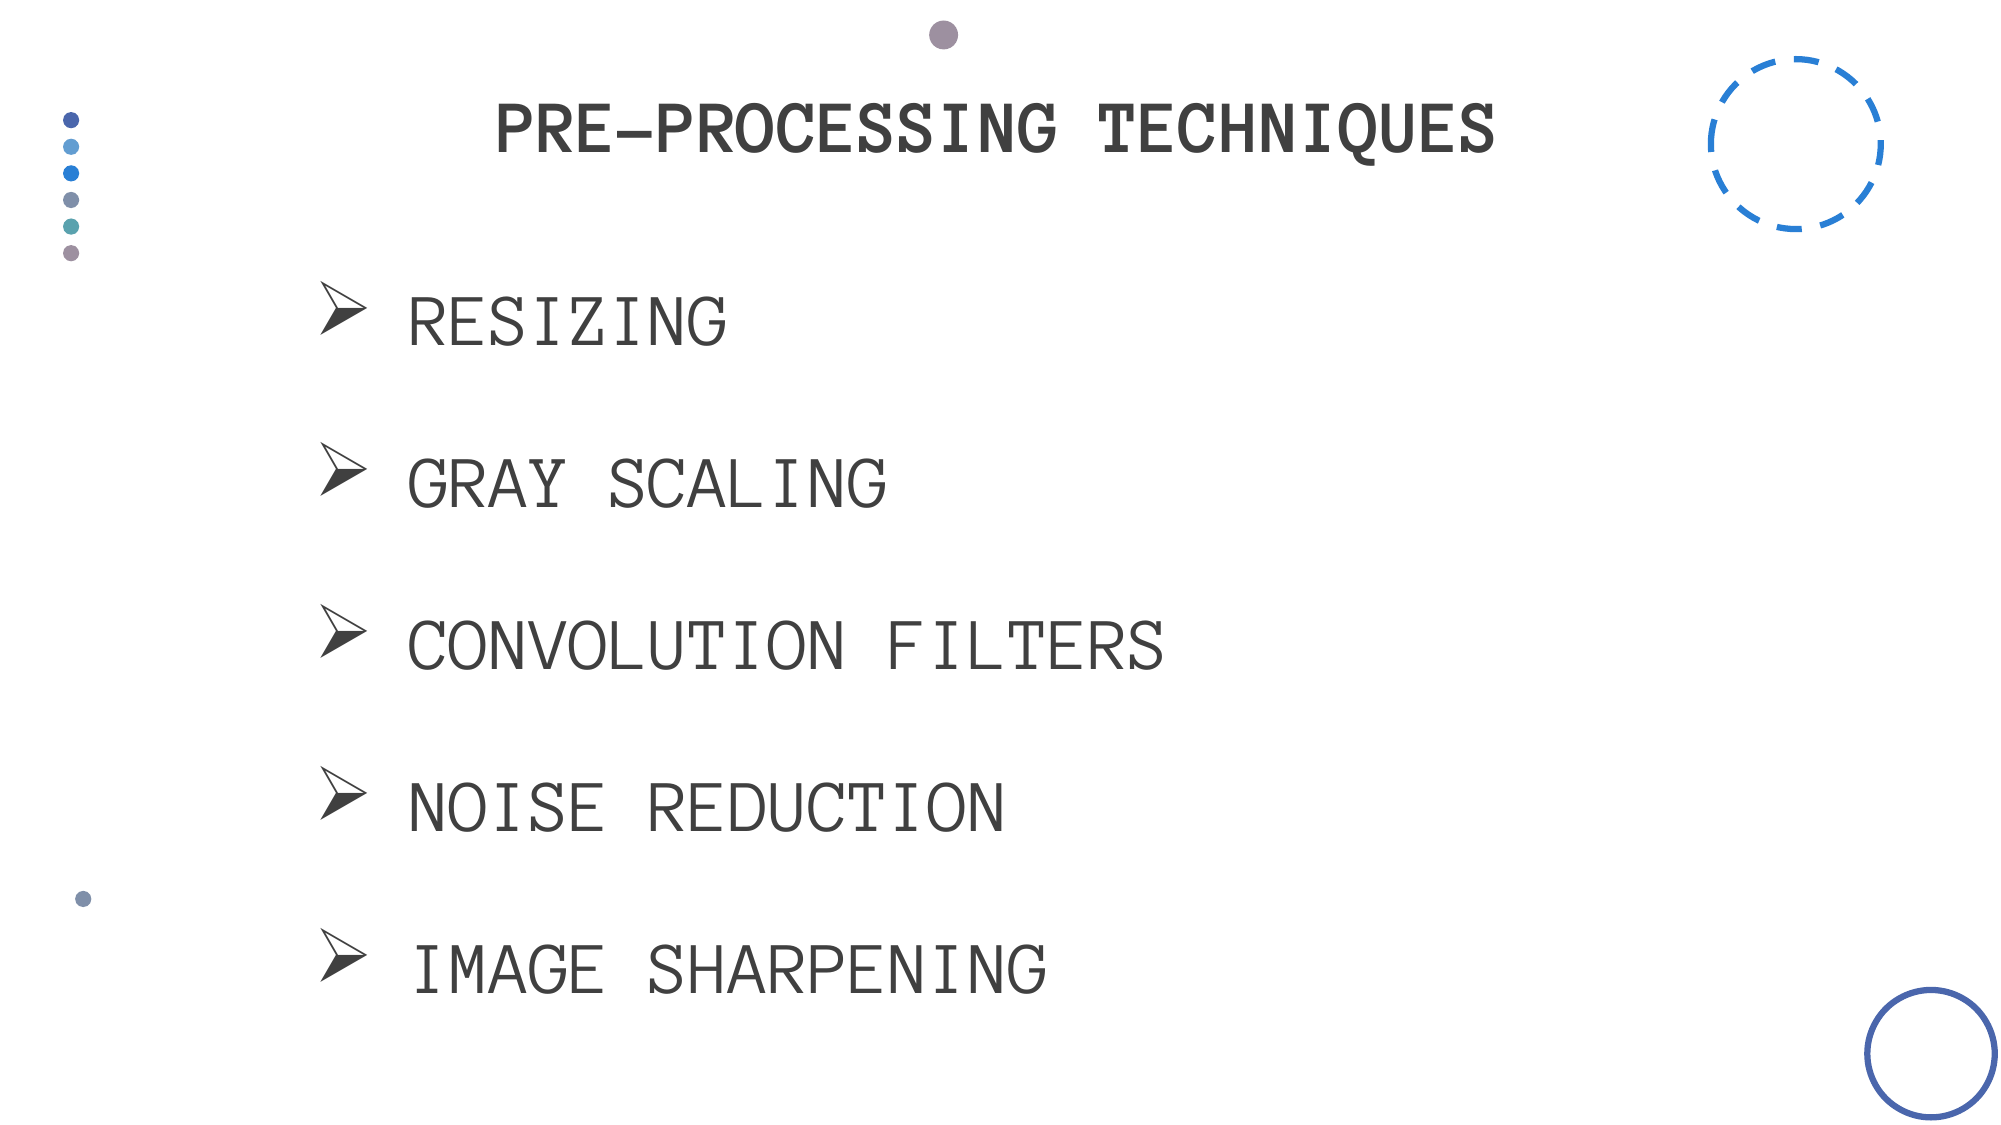

# Pre-processing TECHNIQUES
RESIZING

GRAY SCALING

CONVOLUTION FILTERS

NOISE REDUCTION

IMAGE SHARPENING